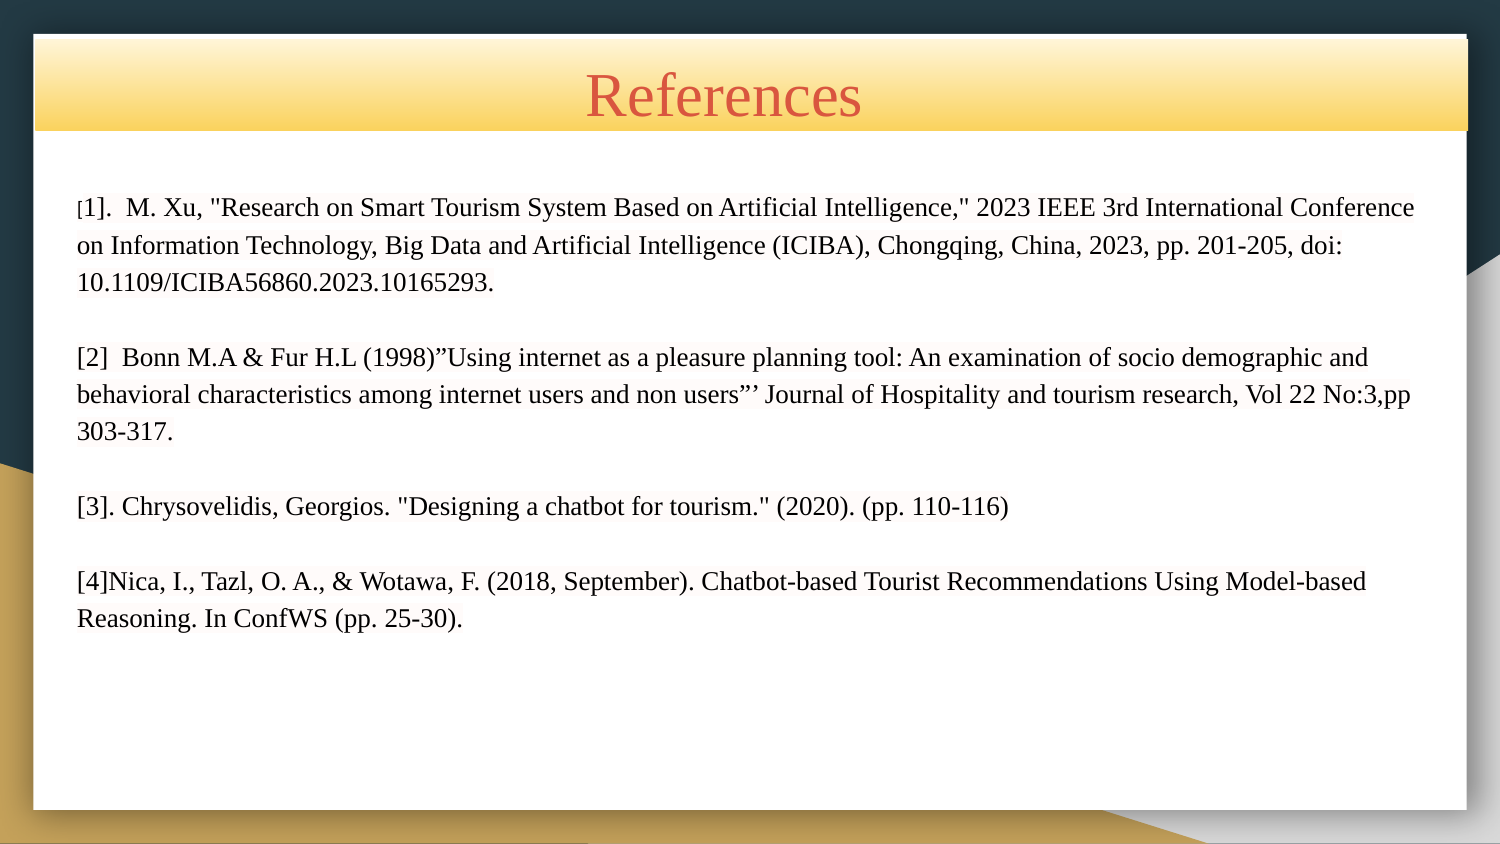

# References
[1].  M. Xu, "Research on Smart Tourism System Based on Artificial Intelligence," 2023 IEEE 3rd International Conference on Information Technology, Big Data and Artificial Intelligence (ICIBA), Chongqing, China, 2023, pp. 201-205, doi: 10.1109/ICIBA56860.2023.10165293.

[2]  Bonn M.A & Fur H.L (1998)”Using internet as a pleasure planning tool: An examination of socio demographic and behavioral characteristics among internet users and non users”’ Journal of Hospitality and tourism research, Vol 22 No:3,pp 303-317.

[3]. Chrysovelidis, Georgios. "Designing a chatbot for tourism." (2020). (pp. 110-116)

[4]Nica, I., Tazl, O. A., & Wotawa, F. (2018, September). Chatbot-based Tourist Recommendations Using Model-based Reasoning. In ConfWS (pp. 25-30).